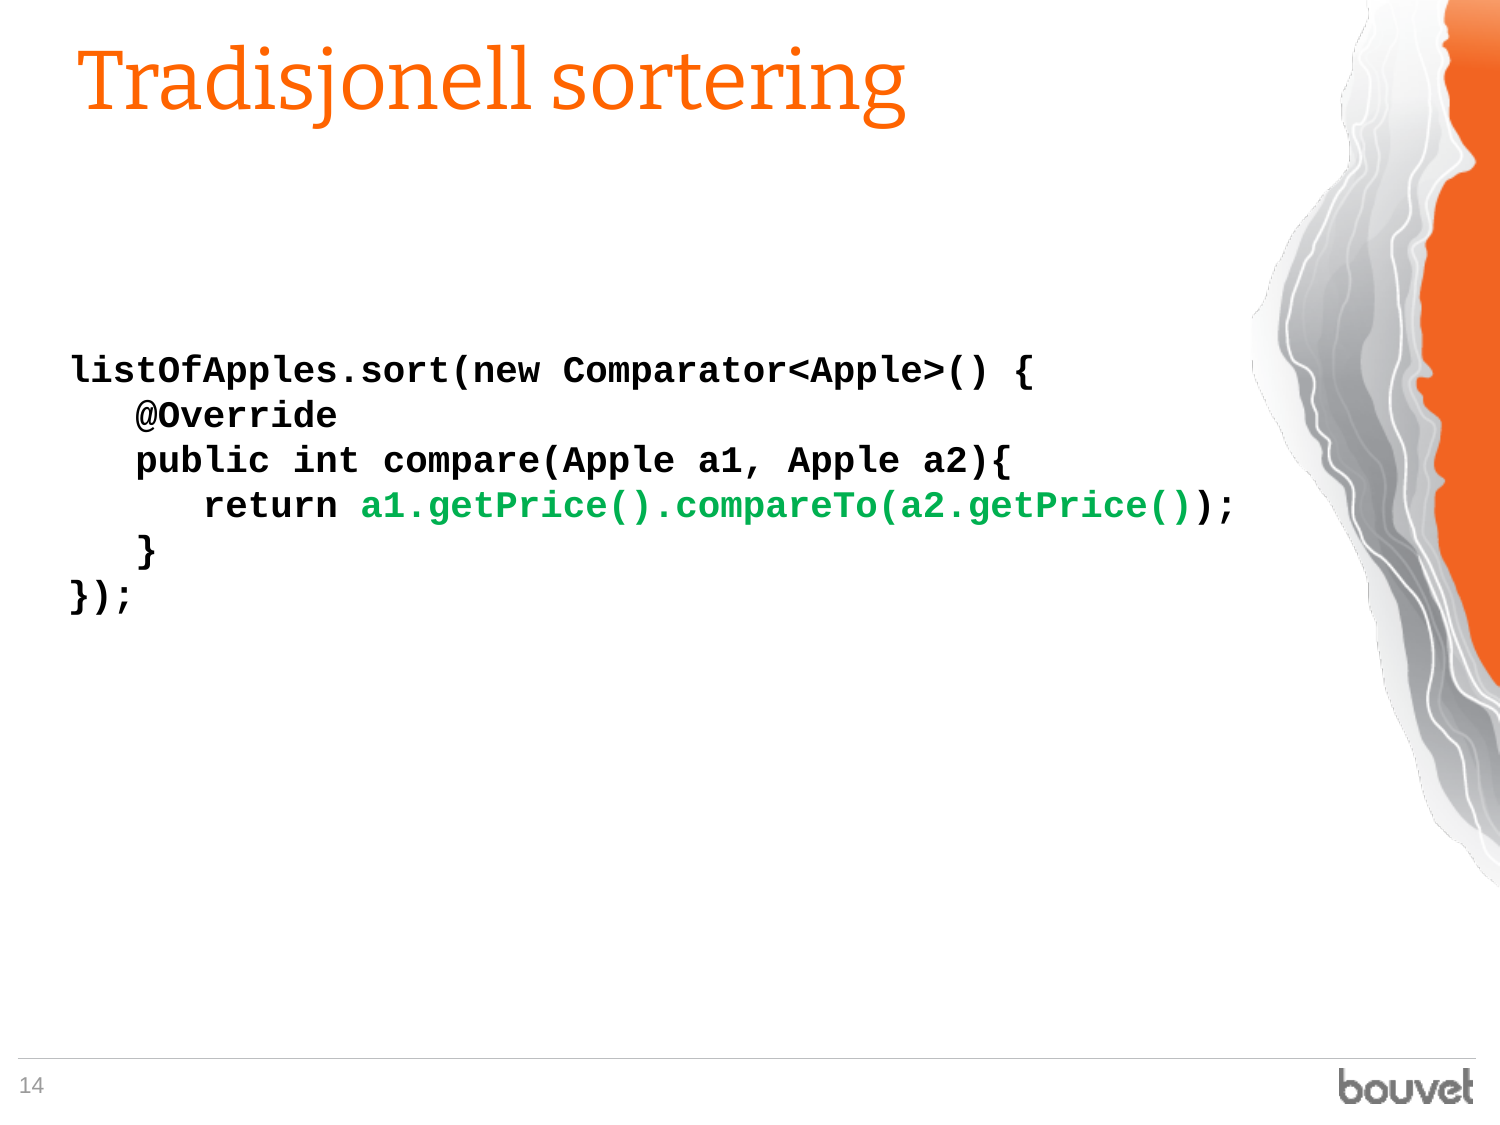

# Tradisjonell sortering
listOfApples.sort(new Comparator<Apple>() {
   @Override
   public int compare(Apple a1, Apple a2){
      return a1.getPrice().compareTo(a2.getPrice());
   }
});
14